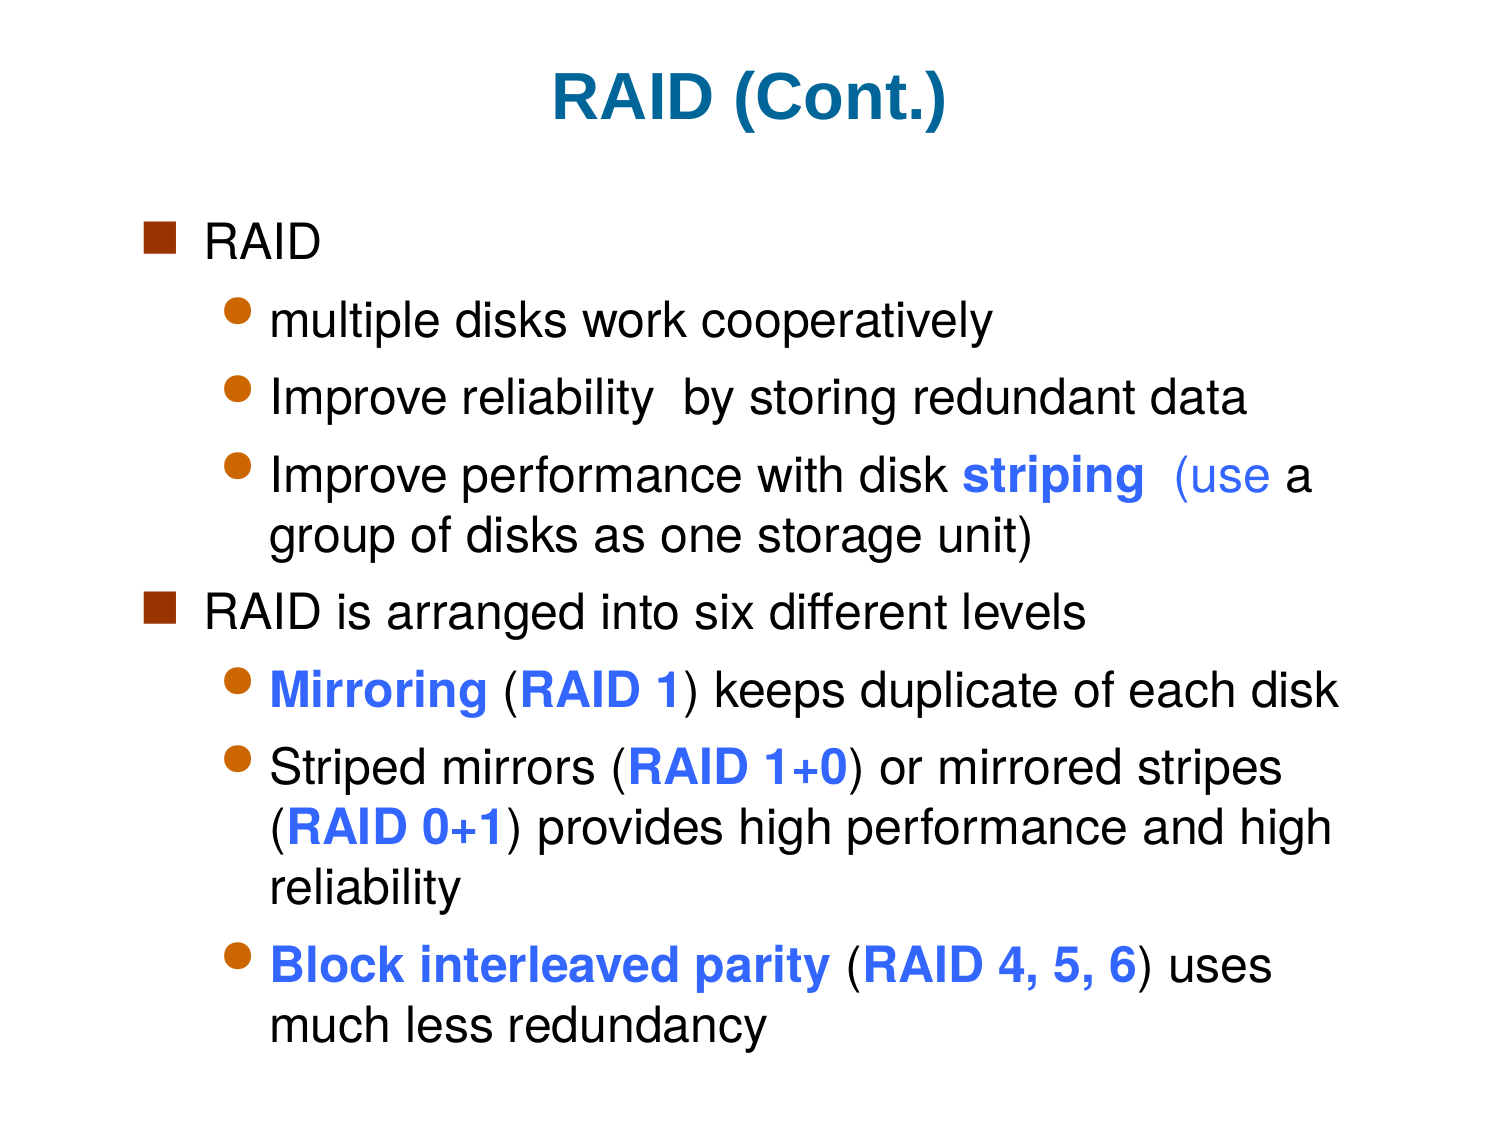

# RAID (Cont.)
RAID
multiple disks work cooperatively
Improve reliability  by storing redundant data
Improve performance with disk striping  (use a group of disks as one storage unit)
RAID is arranged into six different levels
Mirroring (RAID 1) keeps duplicate of each disk
Striped mirrors (RAID 1+0) or mirrored stripes (RAID 0+1) provides high performance and high reliability
Block interleaved parity (RAID 4, 5, 6) uses much less redundancy